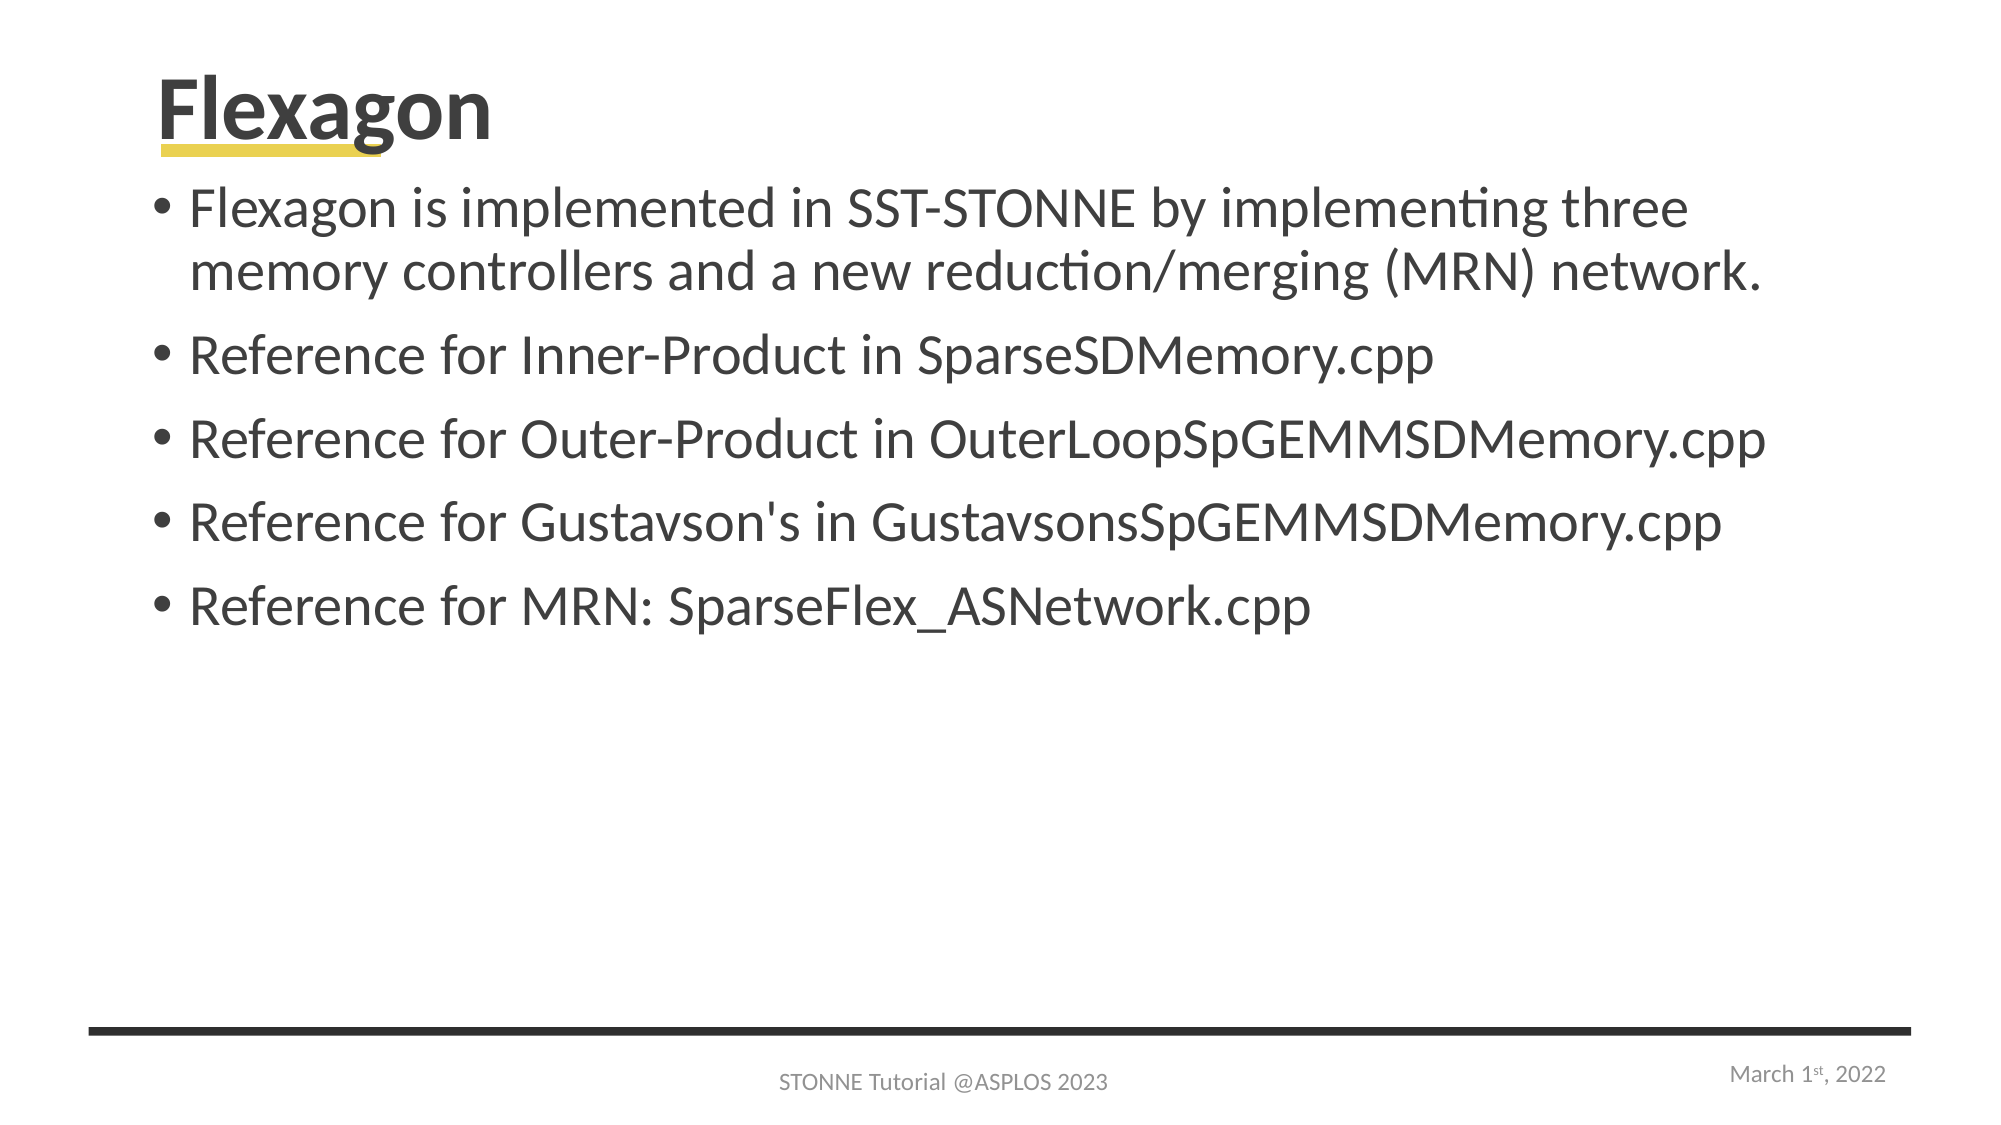

# Flexagon
Flexagon is implemented in SST-STONNE by implementing three memory controllers and a new reduction/merging (MRN) network.
Reference for Inner-Product in SparseSDMemory.cpp
Reference for Outer-Product in OuterLoopSpGEMMSDMemory.cpp
Reference for Gustavson's in GustavsonsSpGEMMSDMemory.cpp
Reference for MRN: SparseFlex_ASNetwork.cpp

March 1st, 2022
STONNE Tutorial @ASPLOS 2023